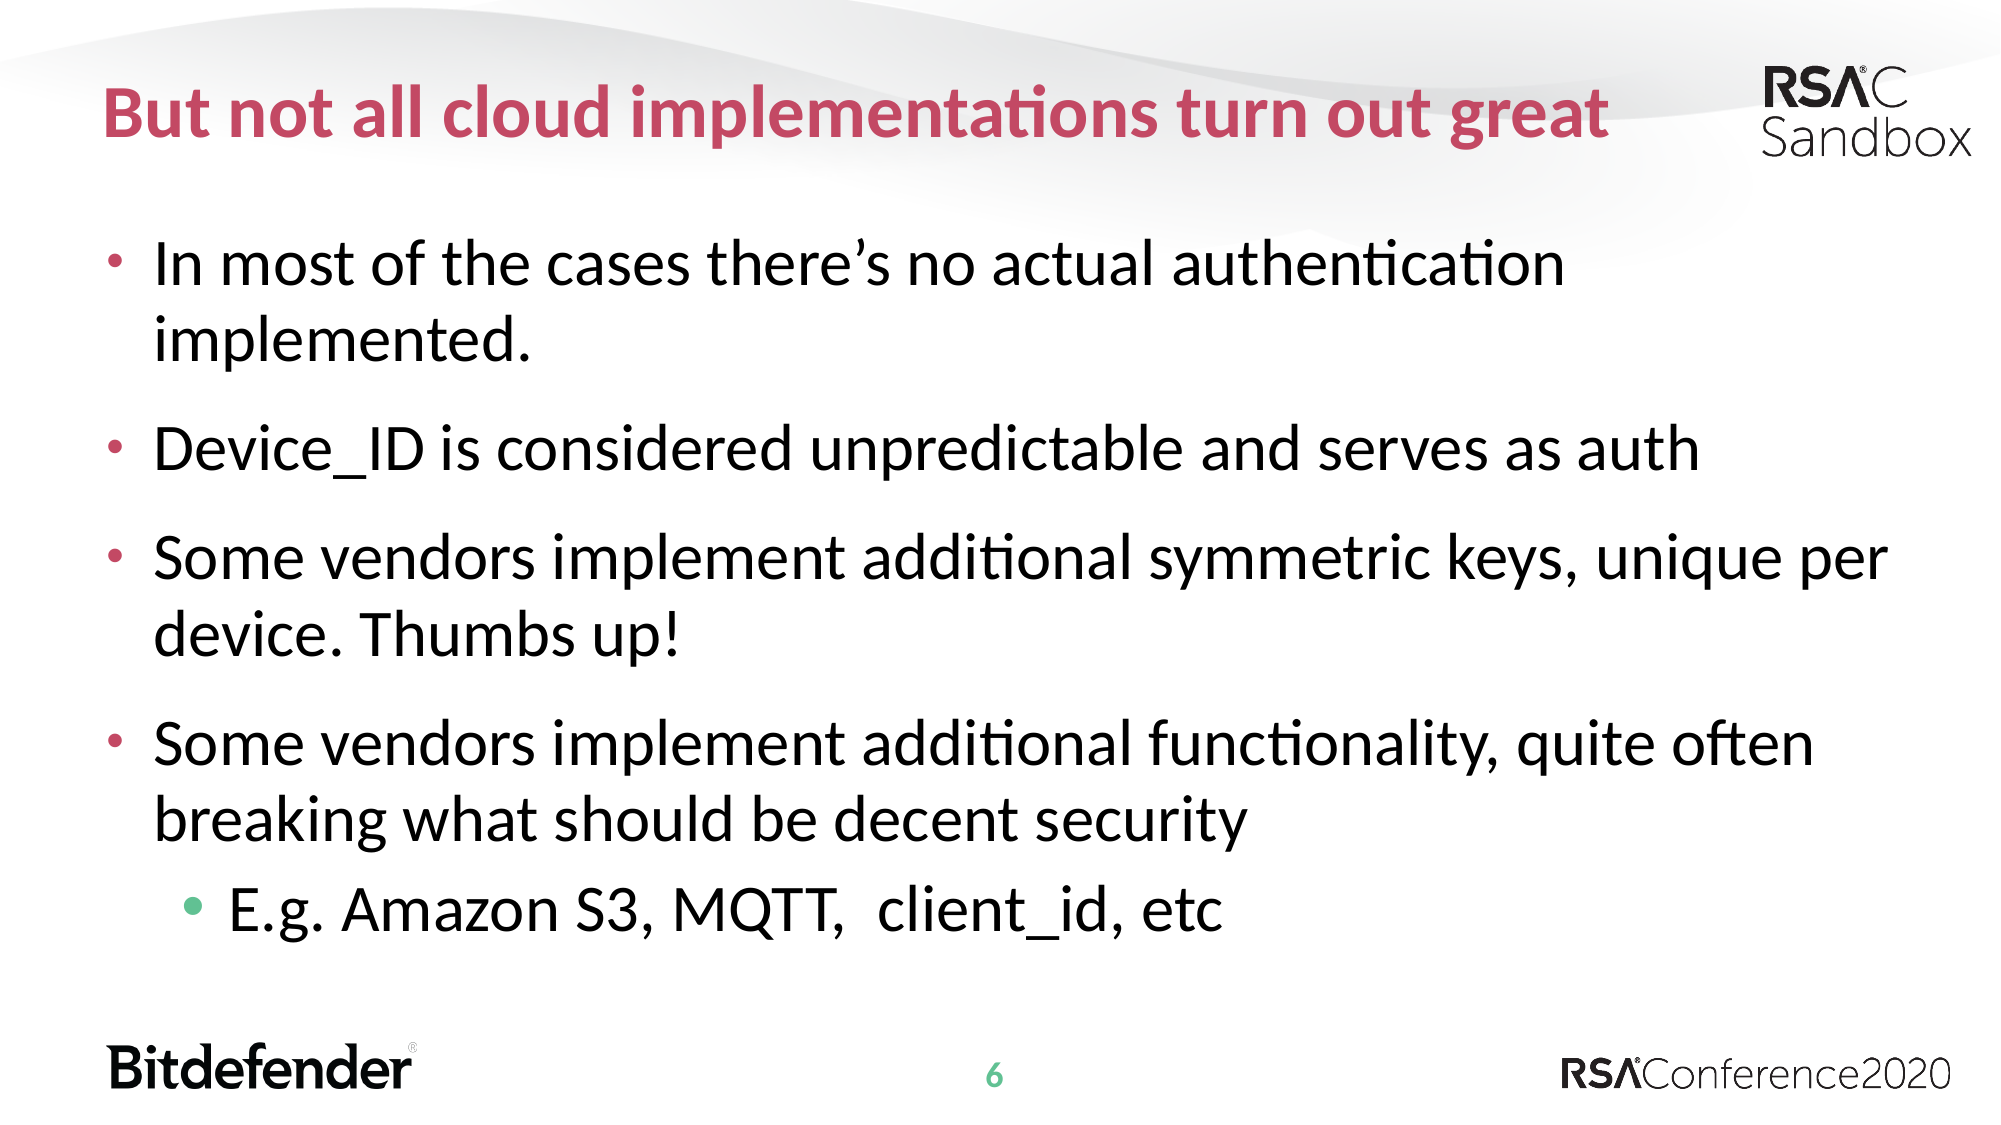

# But not all cloud implementations turn out great
In most of the cases there’s no actual authentication implemented.
Device_ID is considered unpredictable and serves as auth
Some vendors implement additional symmetric keys, unique per device. Thumbs up!
Some vendors implement additional functionality, quite often breaking what should be decent security
E.g. Amazon S3, MQTT,  client_id, etc

6